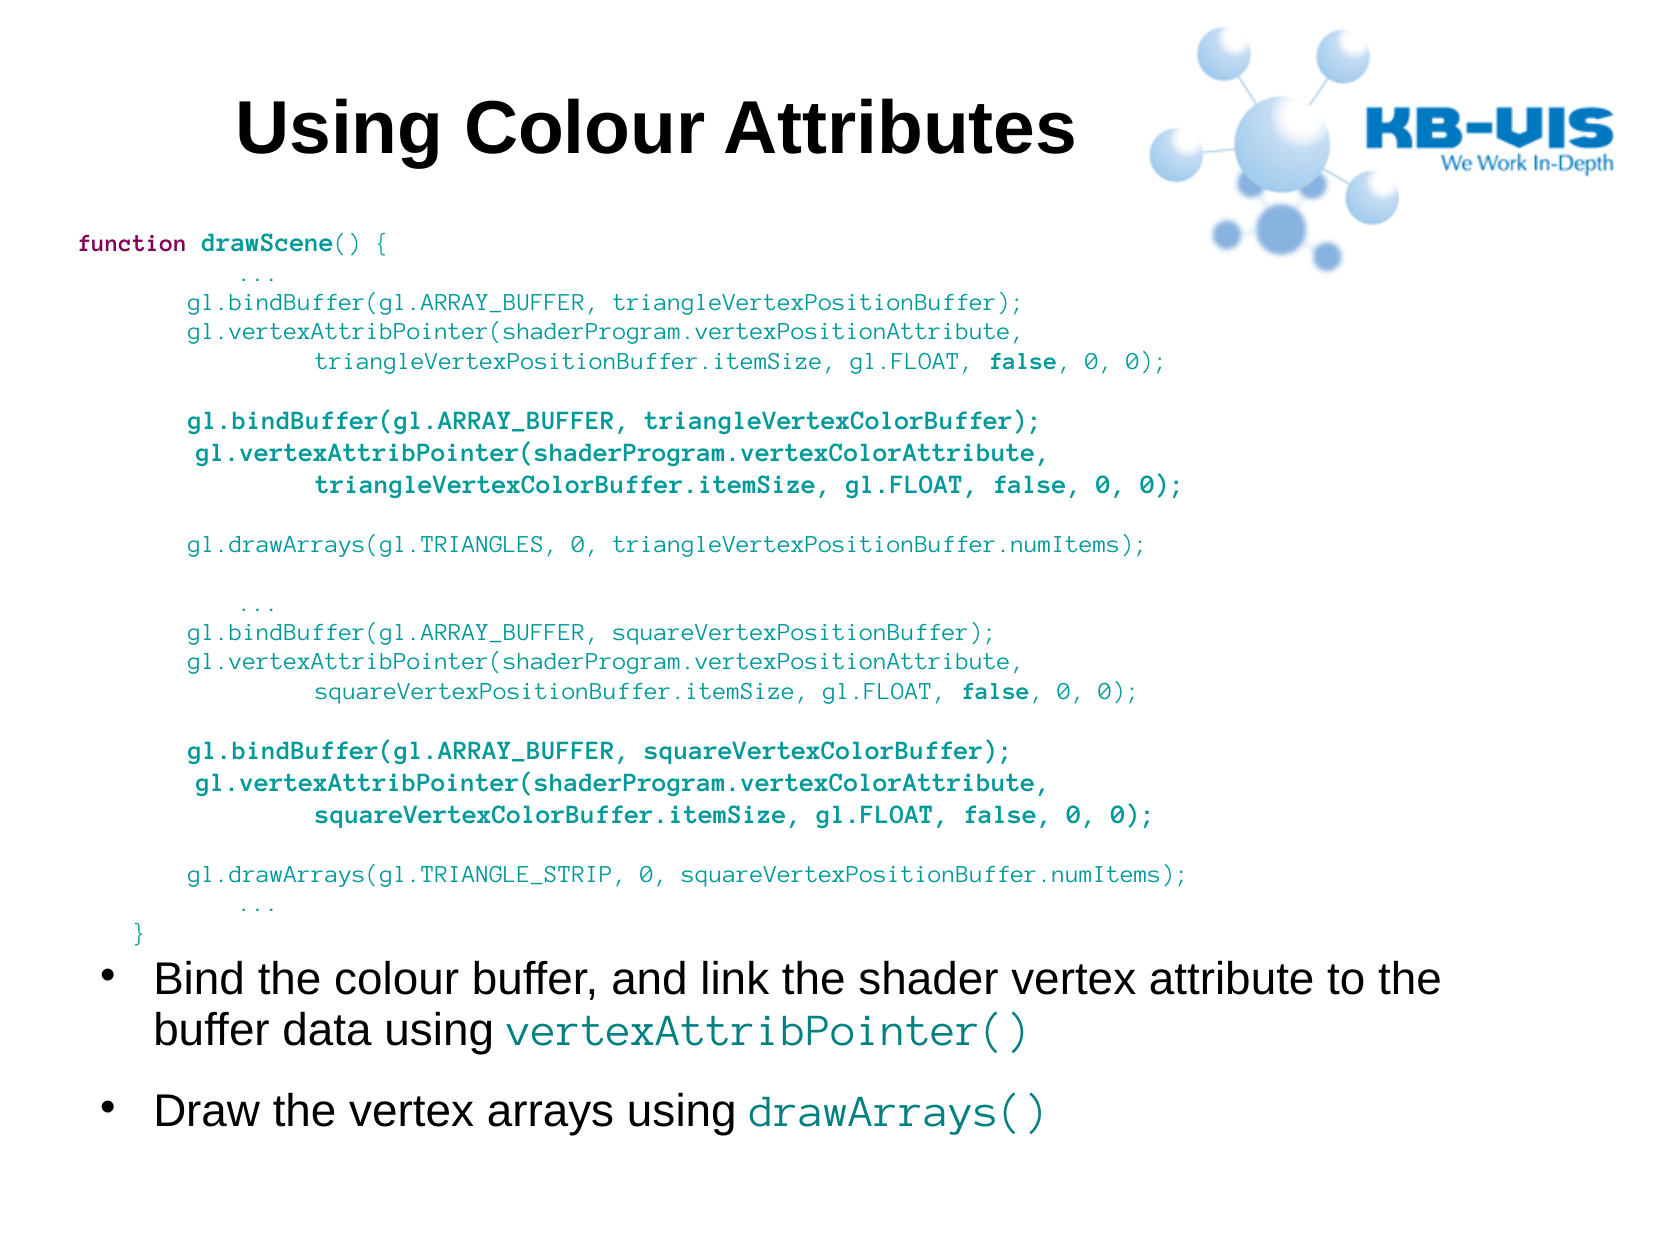

Using Colour Attributes
function drawScene() {
	   ...
        gl.bindBuffer(gl.ARRAY_BUFFER, triangleVertexPositionBuffer);
        gl.vertexAttribPointer(shaderProgram.vertexPositionAttribute,
		triangleVertexPositionBuffer.itemSize, gl.FLOAT, false, 0, 0);

        gl.bindBuffer(gl.ARRAY_BUFFER, triangleVertexColorBuffer);
        gl.vertexAttribPointer(shaderProgram.vertexColorAttribute,
		triangleVertexColorBuffer.itemSize, gl.FLOAT, false, 0, 0);

        gl.drawArrays(gl.TRIANGLES, 0, triangleVertexPositionBuffer.numItems);

	   ...
        gl.bindBuffer(gl.ARRAY_BUFFER, squareVertexPositionBuffer);
        gl.vertexAttribPointer(shaderProgram.vertexPositionAttribute,
		squareVertexPositionBuffer.itemSize, gl.FLOAT, false, 0, 0);

        gl.bindBuffer(gl.ARRAY_BUFFER, squareVertexColorBuffer);
        gl.vertexAttribPointer(shaderProgram.vertexColorAttribute,
		squareVertexColorBuffer.itemSize, gl.FLOAT, false, 0, 0);

        gl.drawArrays(gl.TRIANGLE_STRIP, 0, squareVertexPositionBuffer.numItems);
	   ...
    }
Bind the colour buffer, and link the shader vertex attribute to the buffer data using vertexAttribPointer()
Draw the vertex arrays using drawArrays()